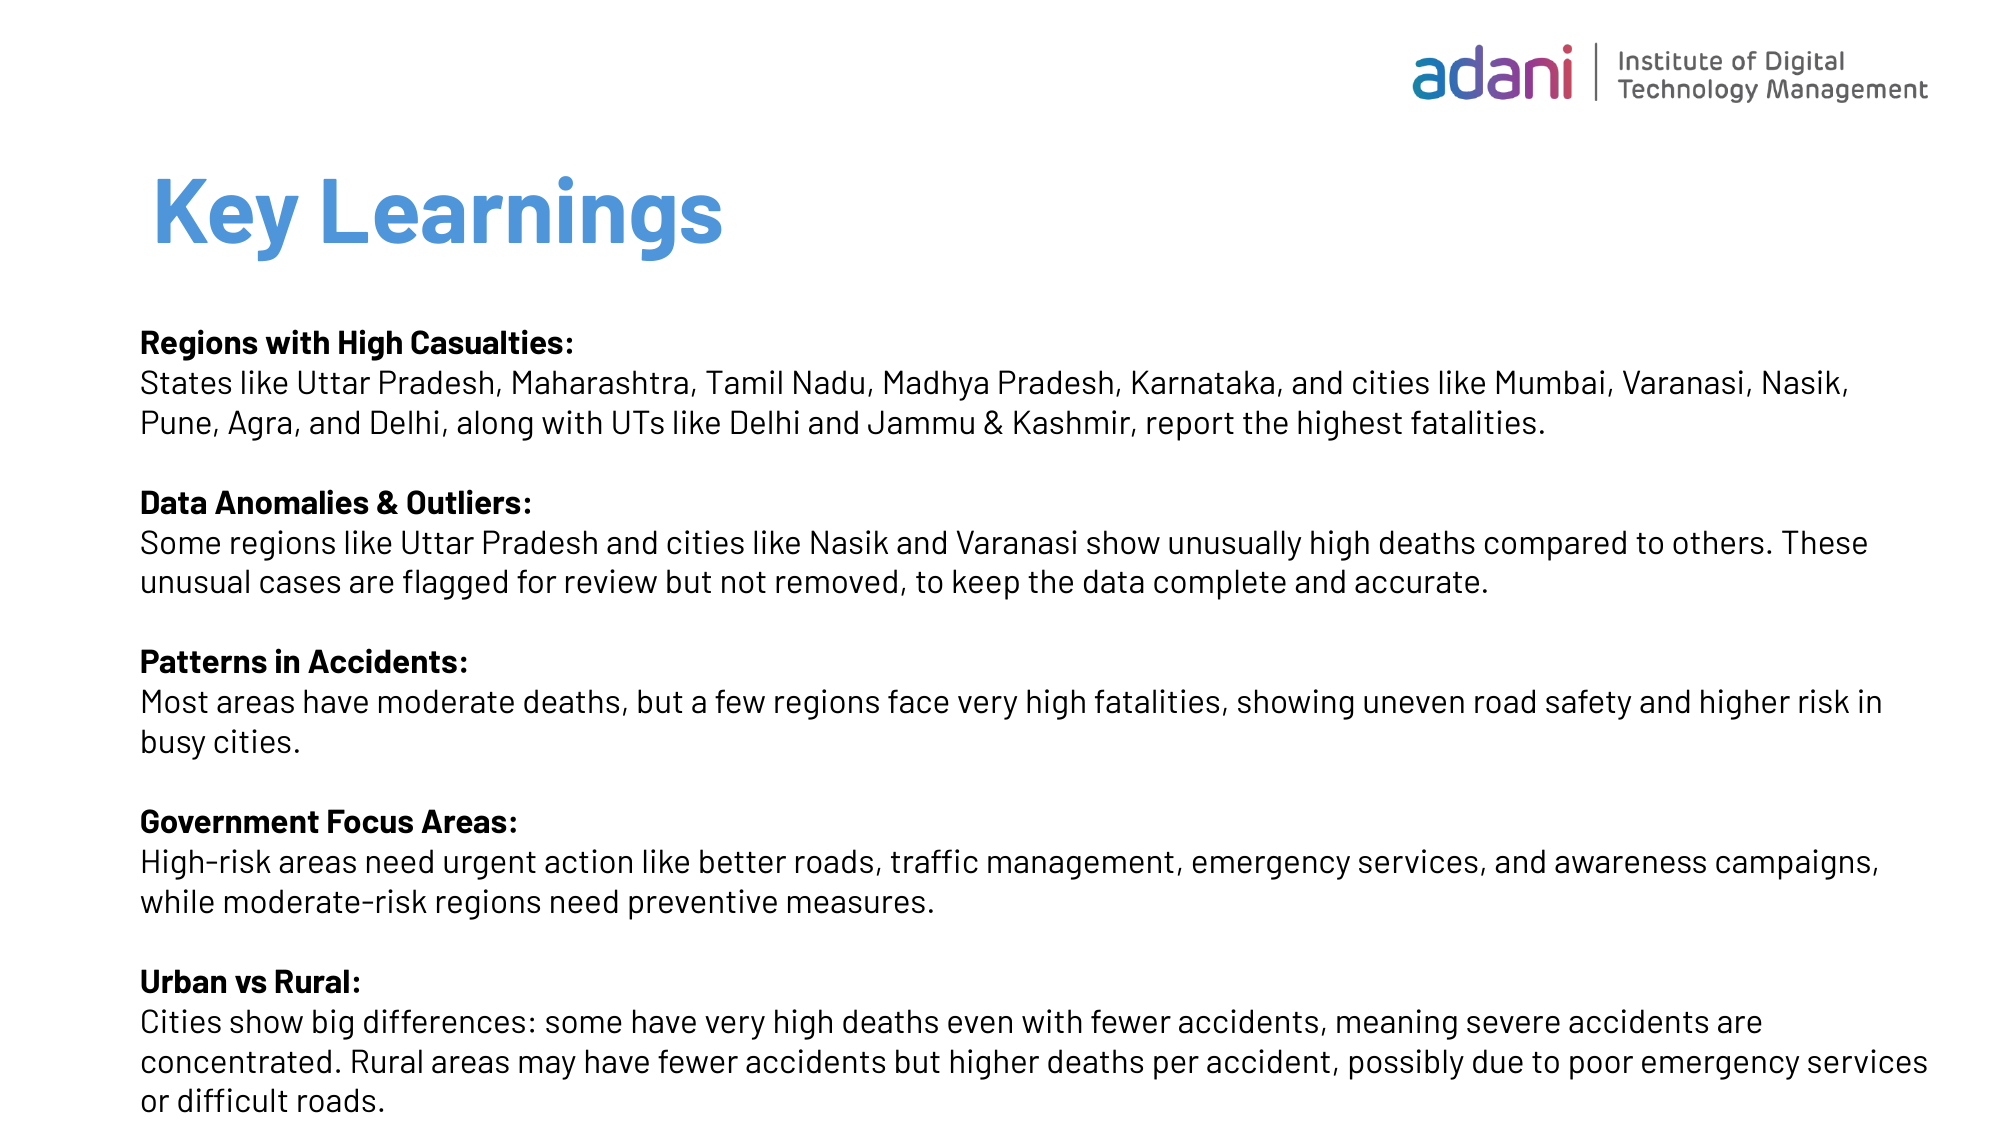

# Key Learnings
Regions with High Casualties:
States like Uttar Pradesh, Maharashtra, Tamil Nadu, Madhya Pradesh, Karnataka, and cities like Mumbai, Varanasi, Nasik, Pune, Agra, and Delhi, along with UTs like Delhi and Jammu & Kashmir, report the highest fatalities.

Data Anomalies & Outliers:
Some regions like Uttar Pradesh and cities like Nasik and Varanasi show unusually high deaths compared to others. These unusual cases are flagged for review but not removed, to keep the data complete and accurate.

Patterns in Accidents:
Most areas have moderate deaths, but a few regions face very high fatalities, showing uneven road safety and higher risk in busy cities.

Government Focus Areas:
High-risk areas need urgent action like better roads, traffic management, emergency services, and awareness campaigns, while moderate-risk regions need preventive measures.

Urban vs Rural:
Cities show big differences: some have very high deaths even with fewer accidents, meaning severe accidents are concentrated. Rural areas may have fewer accidents but higher deaths per accident, possibly due to poor emergency services or difficult roads.